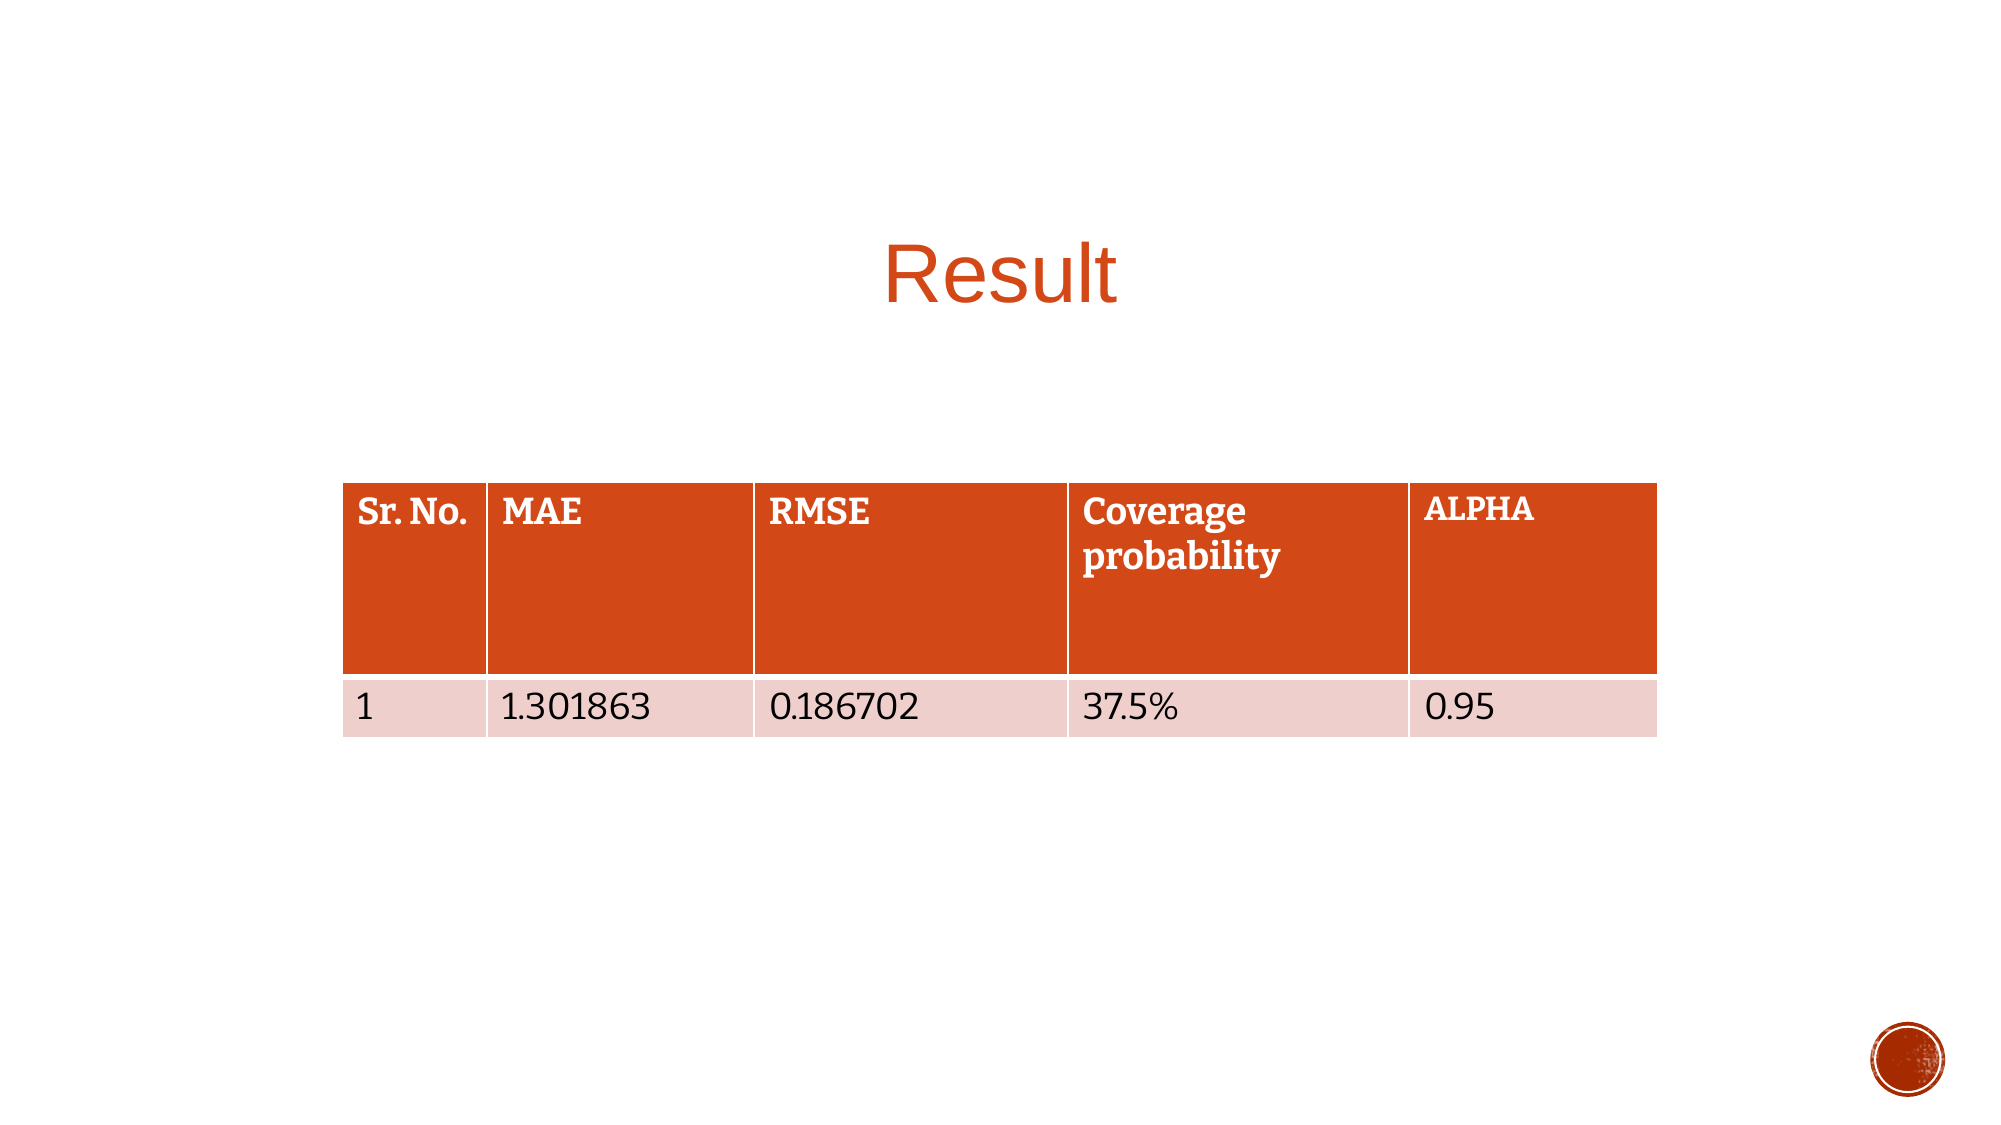

Result
| Sr. No. | MAE | RMSE | Coverage probability | ALPHA |
| --- | --- | --- | --- | --- |
| 1 | 1.301863 | 0.186702 | 37.5% | 0.95 |